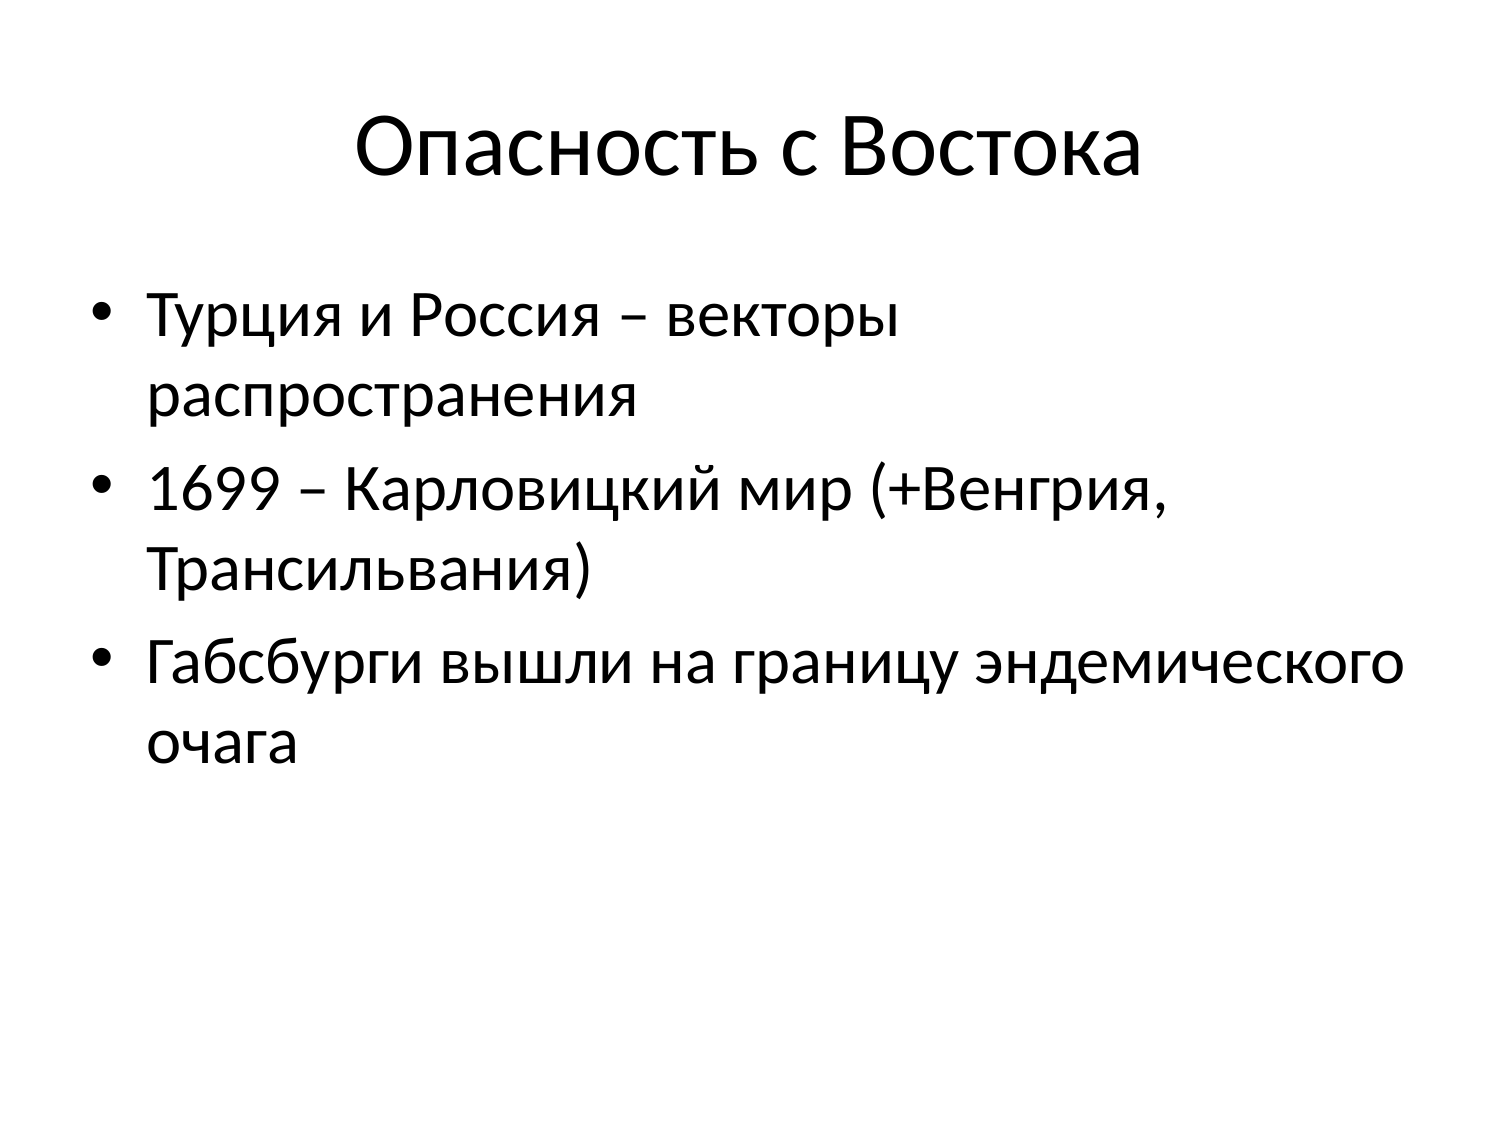

# Опасность с Востока
Турция и Россия – векторы распространения
1699 – Карловицкий мир (+Венгрия, Трансильвания)
Габсбурги вышли на границу эндемического очага